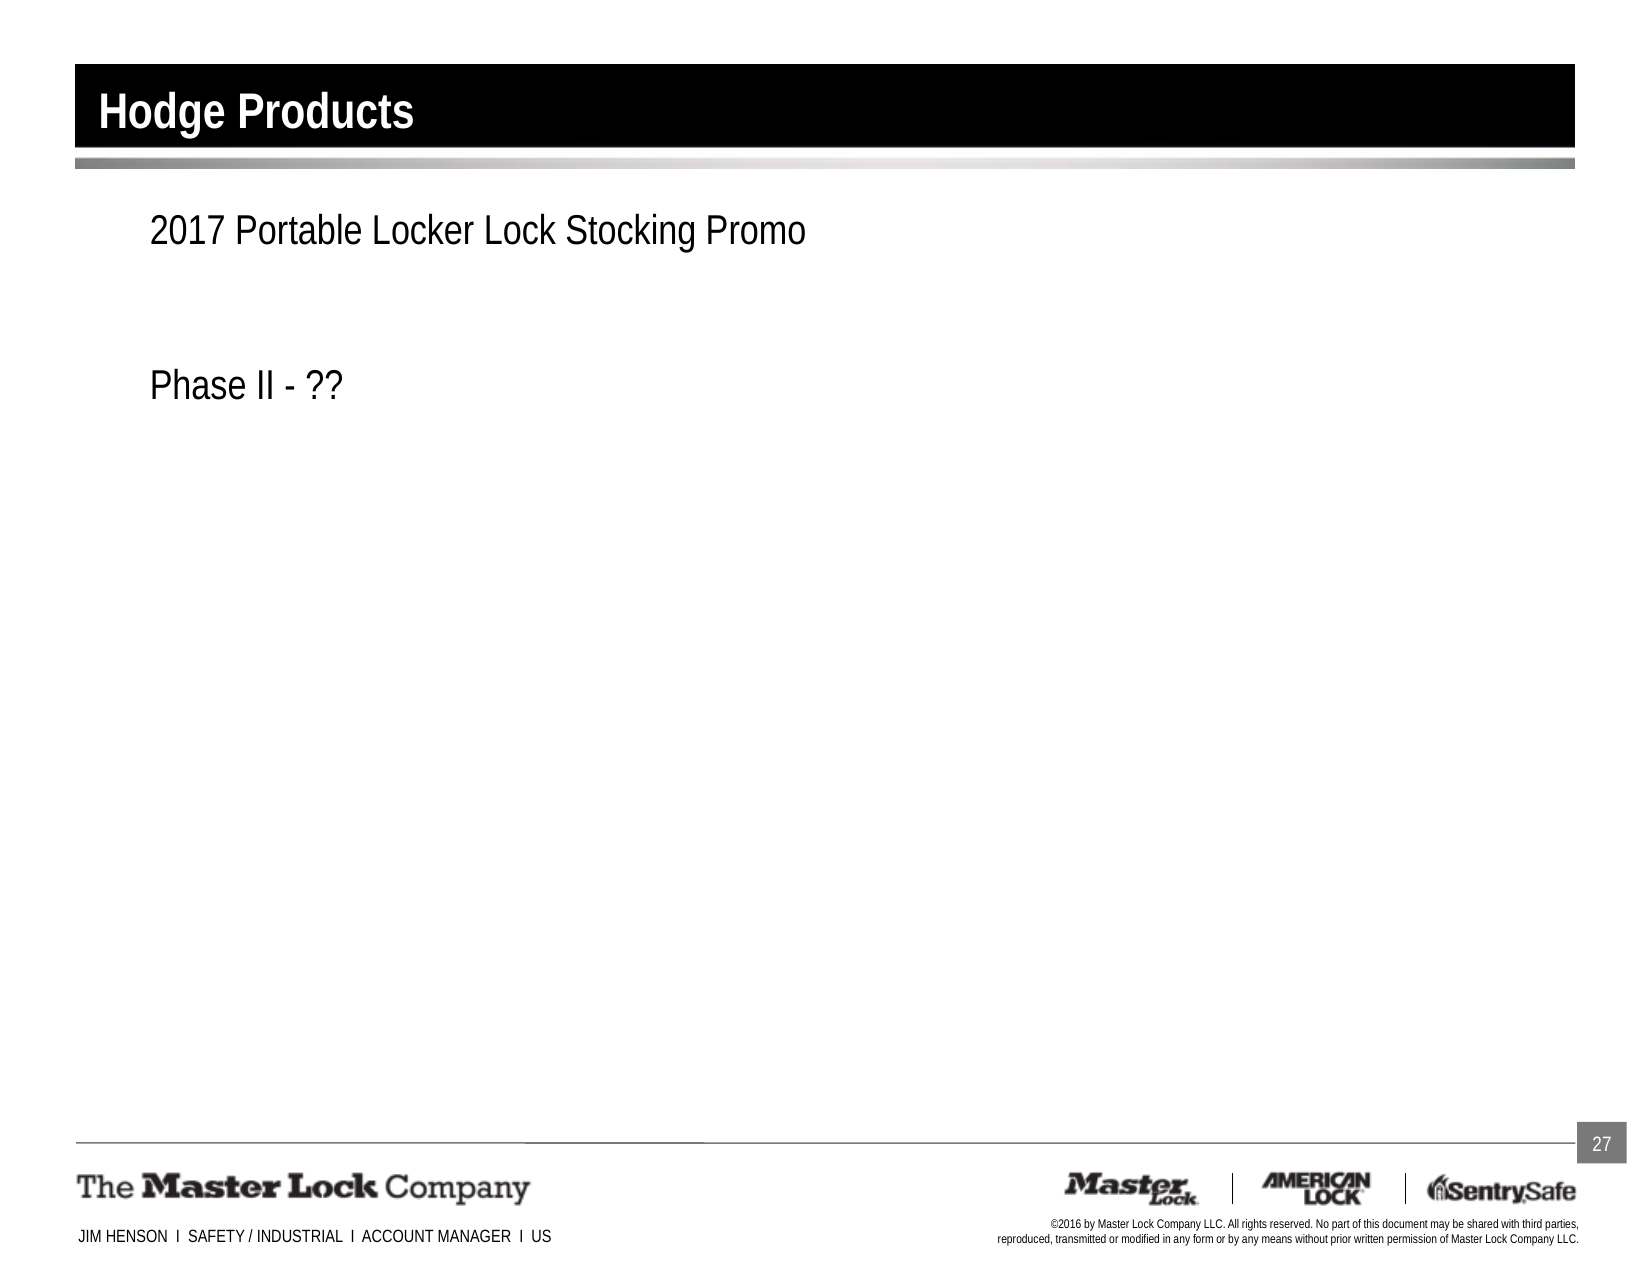

# Hodge Products
2017 Portable Locker Lock Stocking Promo

Phase II - ??